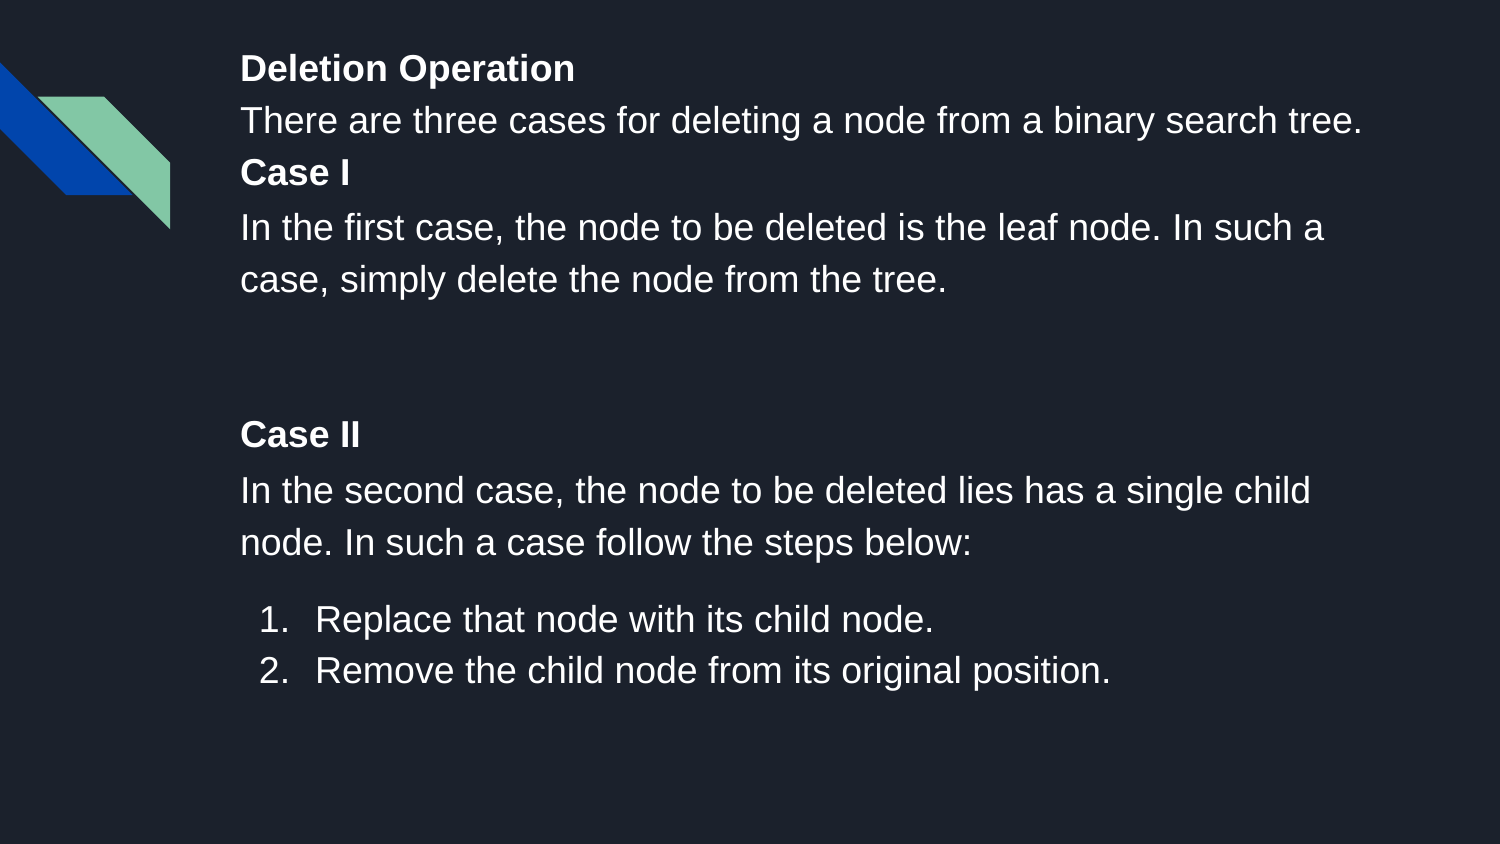

Deletion Operation
There are three cases for deleting a node from a binary search tree.
Case I
In the first case, the node to be deleted is the leaf node. In such a case, simply delete the node from the tree.

Case II
In the second case, the node to be deleted lies has a single child node. In such a case follow the steps below:
Replace that node with its child node.
Remove the child node from its original position.